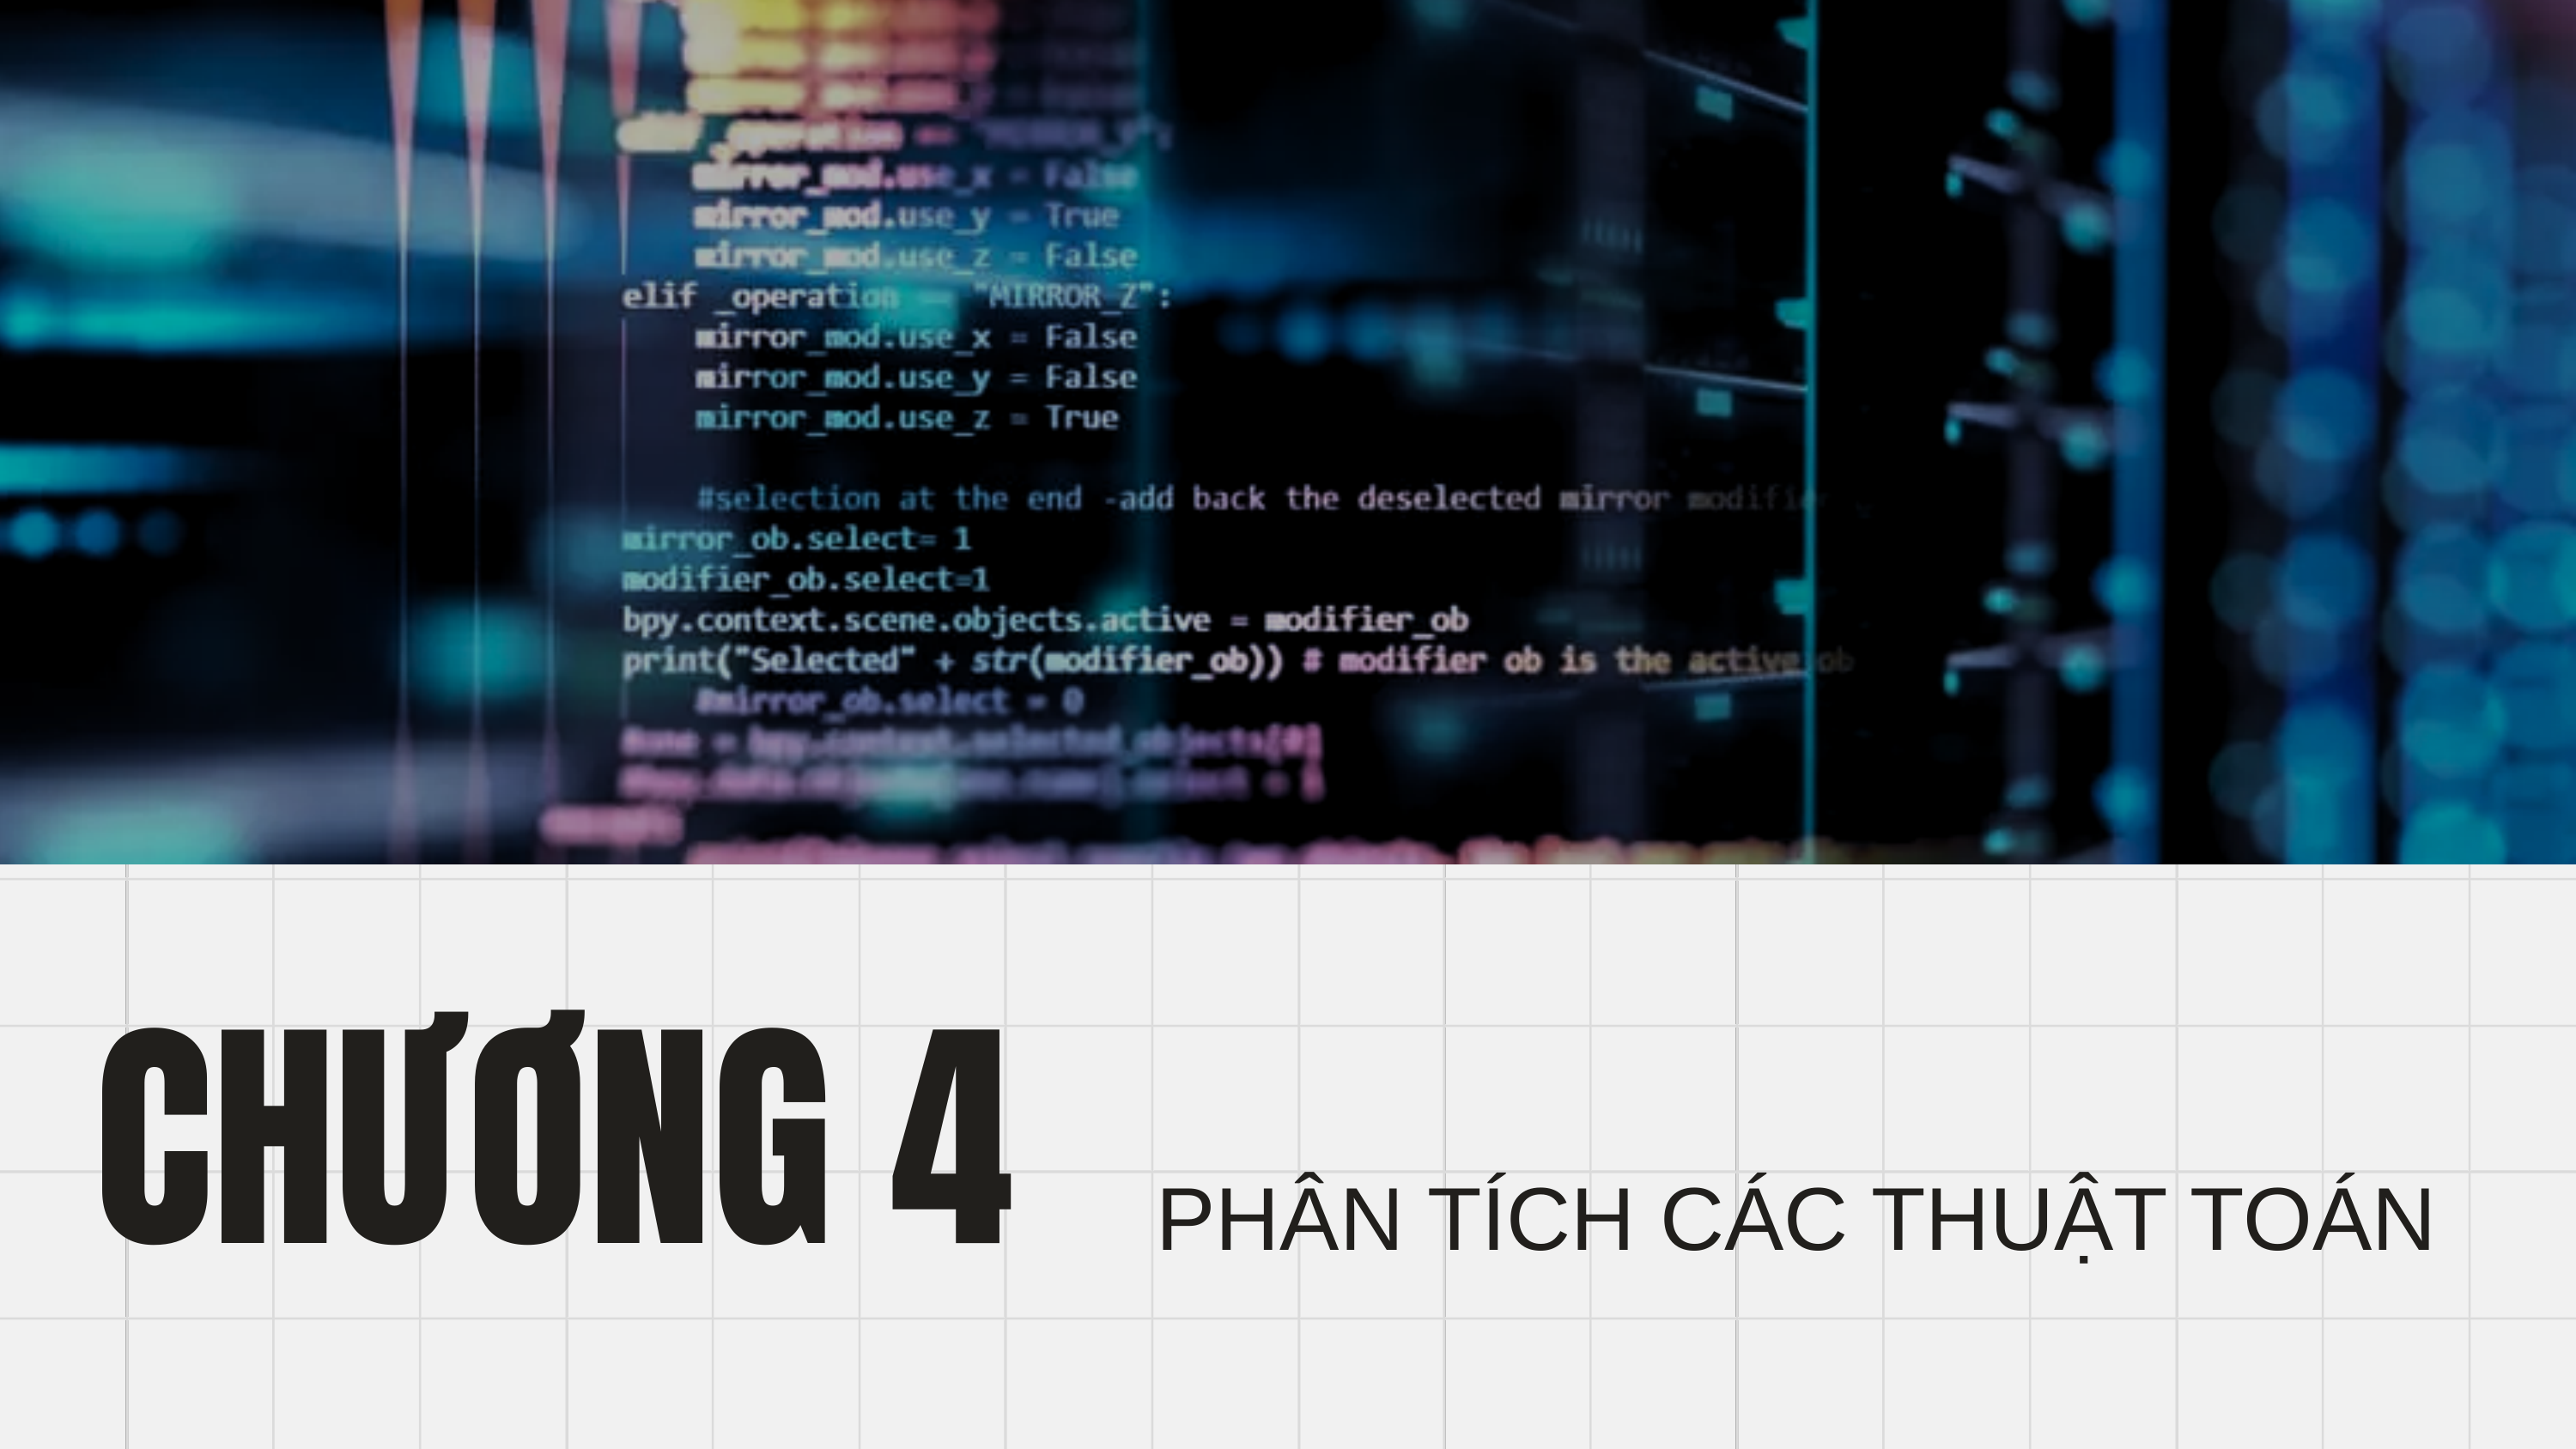

CHƯƠNG 4
PHÂN TÍCH CÁC THUẬT TOÁN